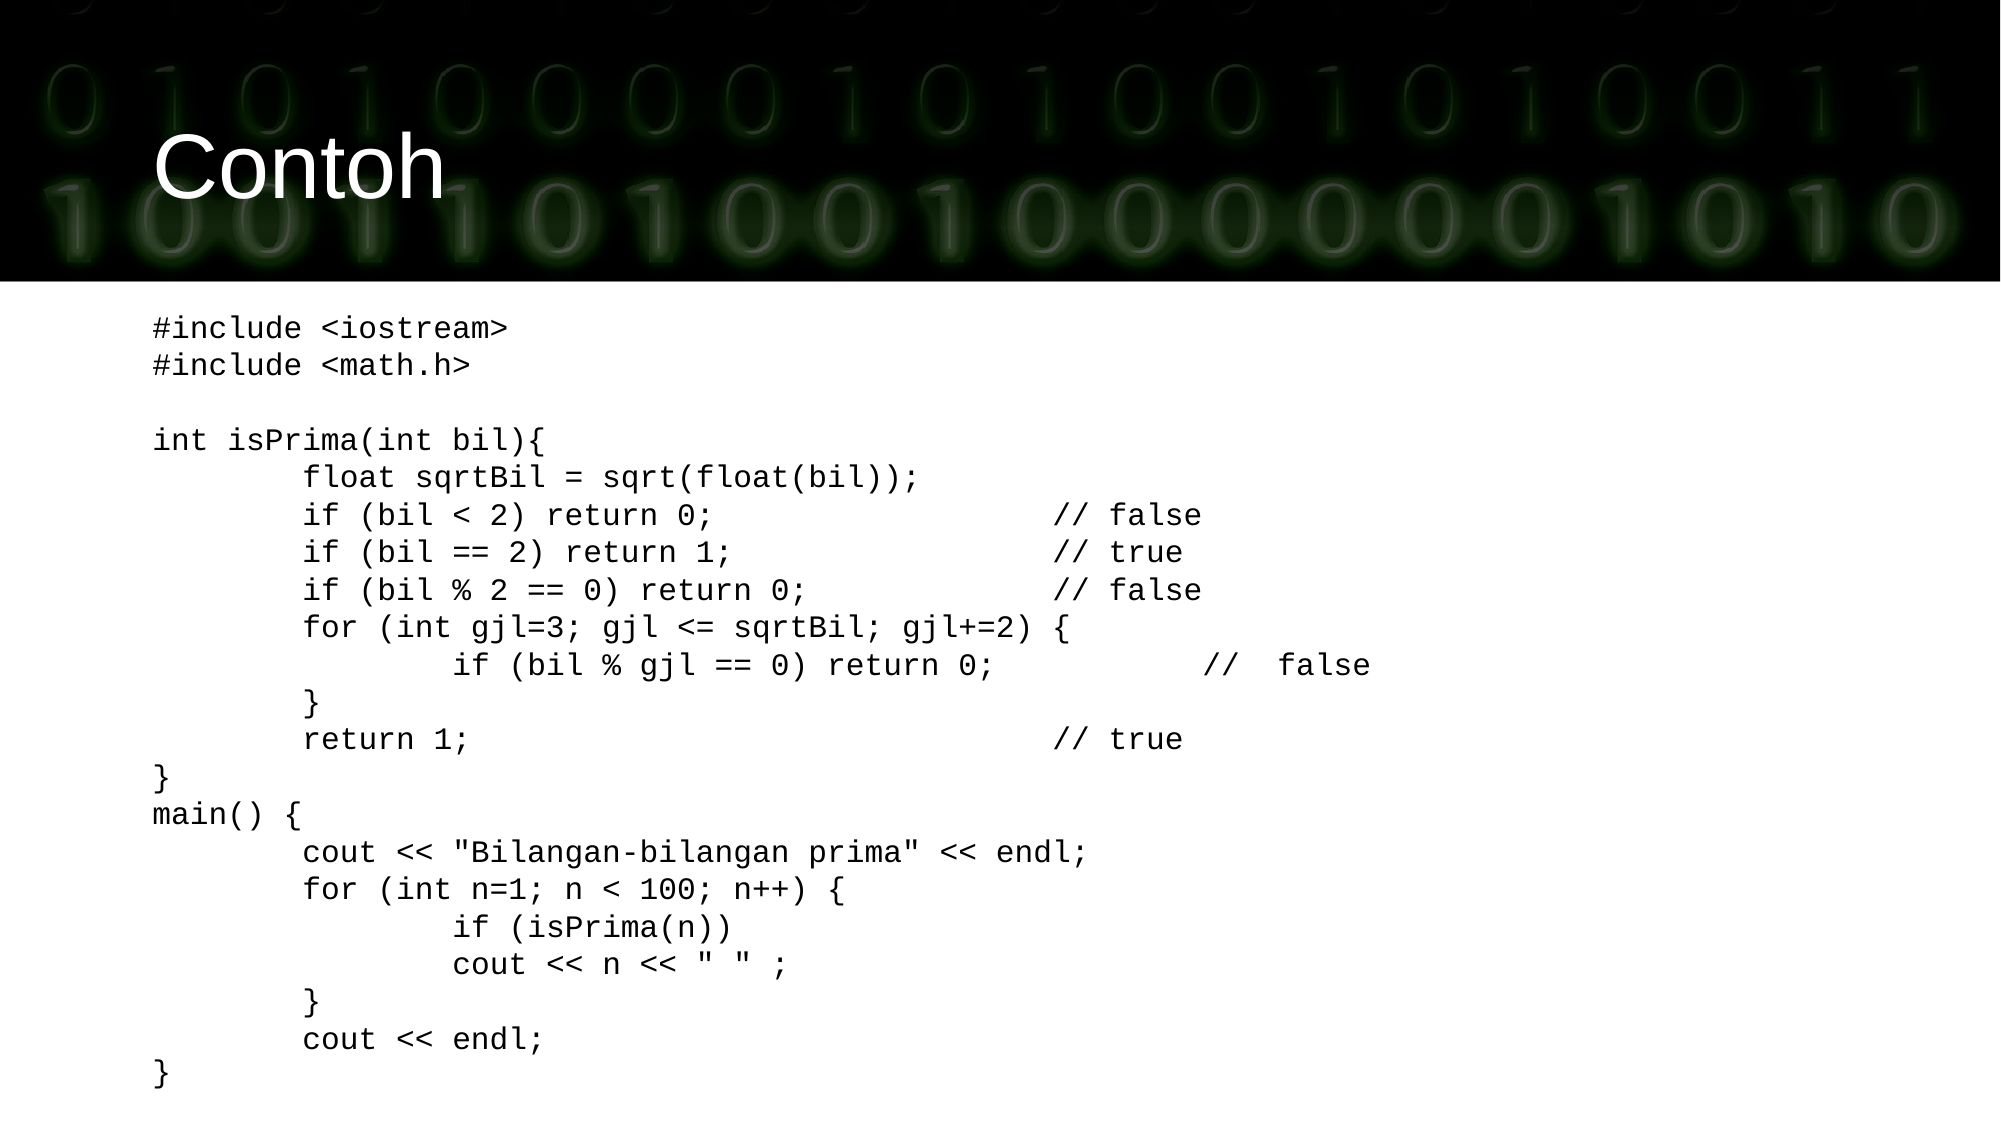

Contoh
#include <iostream>
#include <math.h>

int isPrima(int bil){
 	float sqrtBil = sqrt(float(bil));
 	if (bil < 2) return 0;   		// false
 	if (bil == 2) return 1;			// true
 	if (bil % 2 == 0) return 0;		// false
 	for (int gjl=3; gjl <= sqrtBil; gjl+=2) {
 		if (bil % gjl == 0) return 0;  		//  false
 	}
 	return 1;				// true
}
main() {
 	cout << "Bilangan-bilangan prima" << endl;
 	for (int n=1; n < 100; n++) {
 		if (isPrima(n))
 		cout << n << " " ;
 	}
 	cout << endl;
}